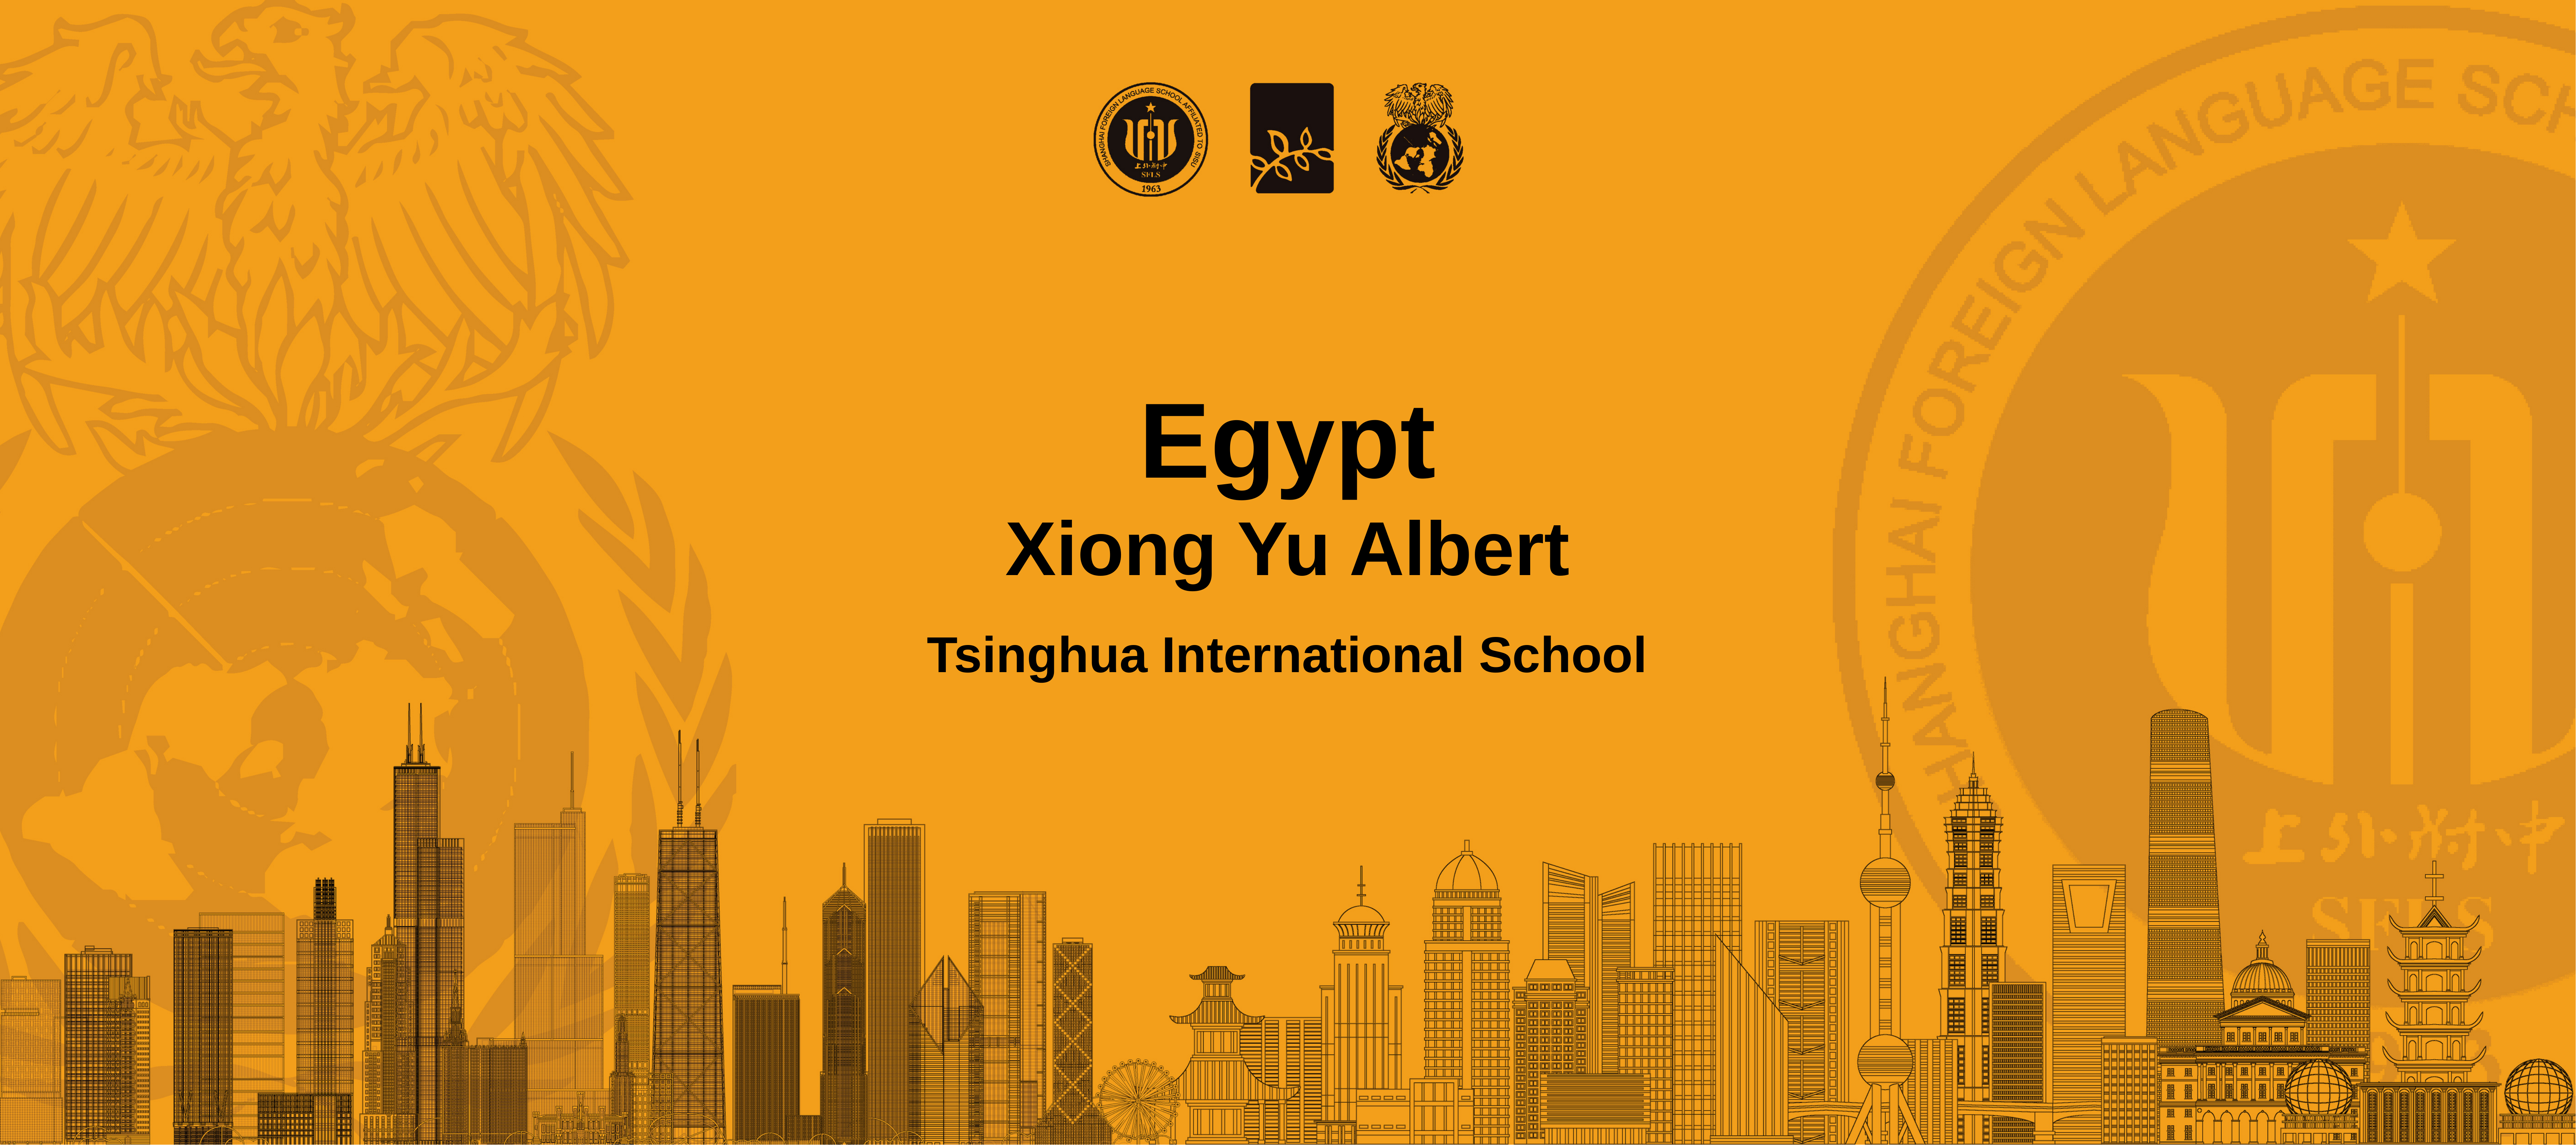

Egypt
Xiong Yu Albert
Tsinghua International School